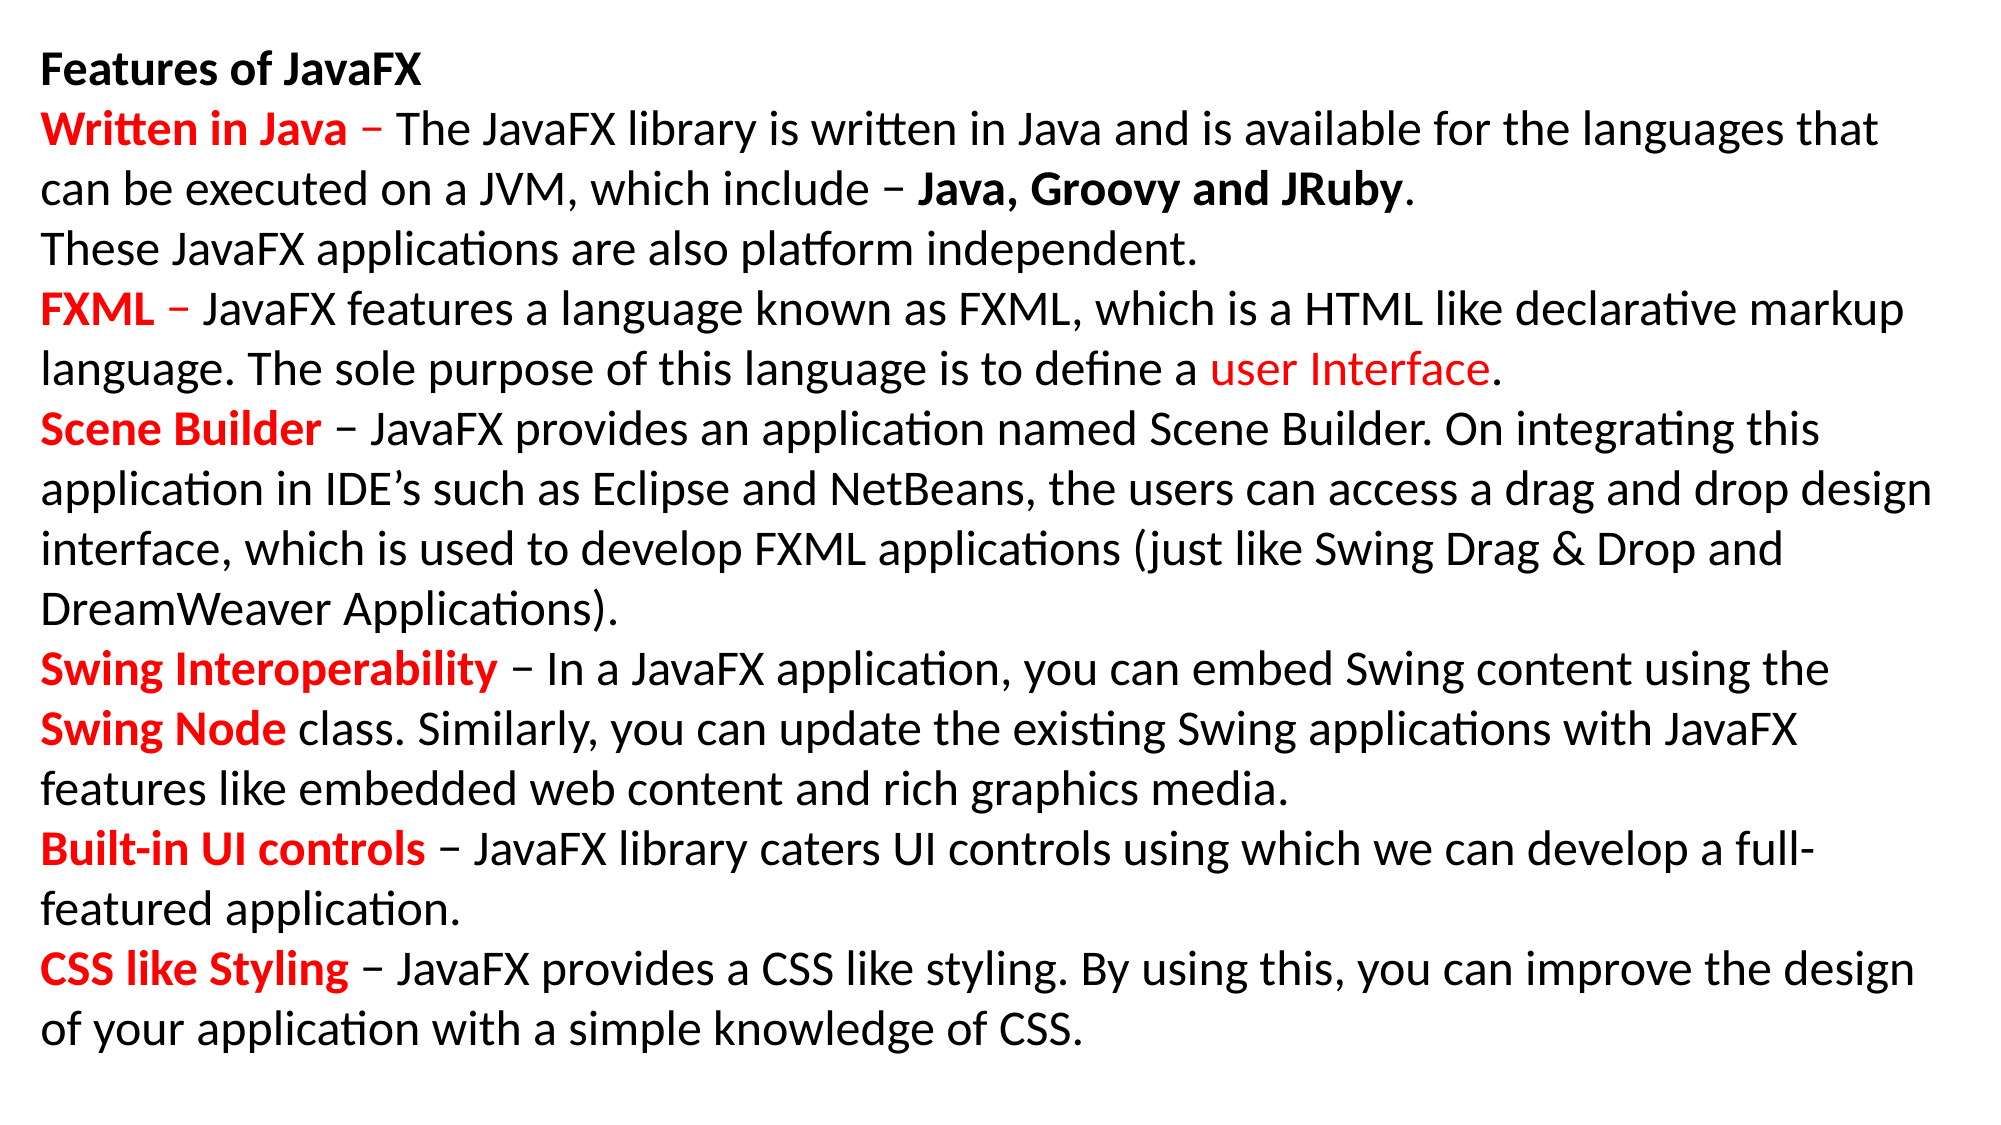

Features of JavaFX
Written in Java − The JavaFX library is written in Java and is available for the languages that can be executed on a JVM, which include − Java, Groovy and JRuby.
These JavaFX applications are also platform independent.
FXML − JavaFX features a language known as FXML, which is a HTML like declarative markup language. The sole purpose of this language is to define a user Interface.
Scene Builder − JavaFX provides an application named Scene Builder. On integrating this application in IDE’s such as Eclipse and NetBeans, the users can access a drag and drop design interface, which is used to develop FXML applications (just like Swing Drag & Drop and DreamWeaver Applications).
Swing Interoperability − In a JavaFX application, you can embed Swing content using the Swing Node class. Similarly, you can update the existing Swing applications with JavaFX features like embedded web content and rich graphics media.
Built-in UI controls − JavaFX library caters UI controls using which we can develop a full-featured application.
CSS like Styling − JavaFX provides a CSS like styling. By using this, you can improve the design of your application with a simple knowledge of CSS.